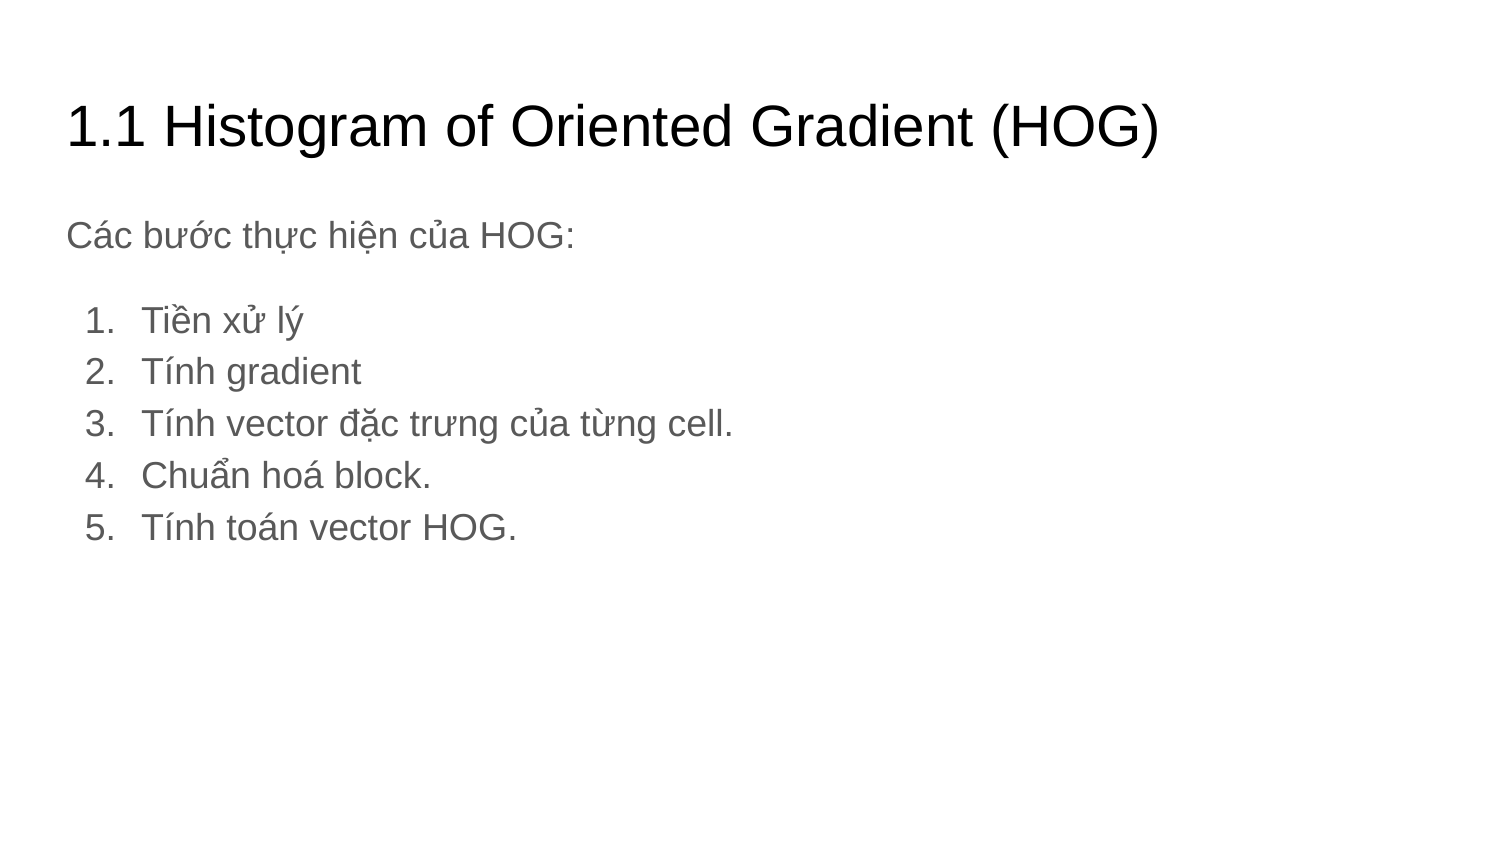

# 1.1 Histogram of Oriented Gradient (HOG)
Các bước thực hiện của HOG:
Tiền xử lý
Tính gradient
Tính vector đặc trưng của từng cell.
Chuẩn hoá block.
Tính toán vector HOG.